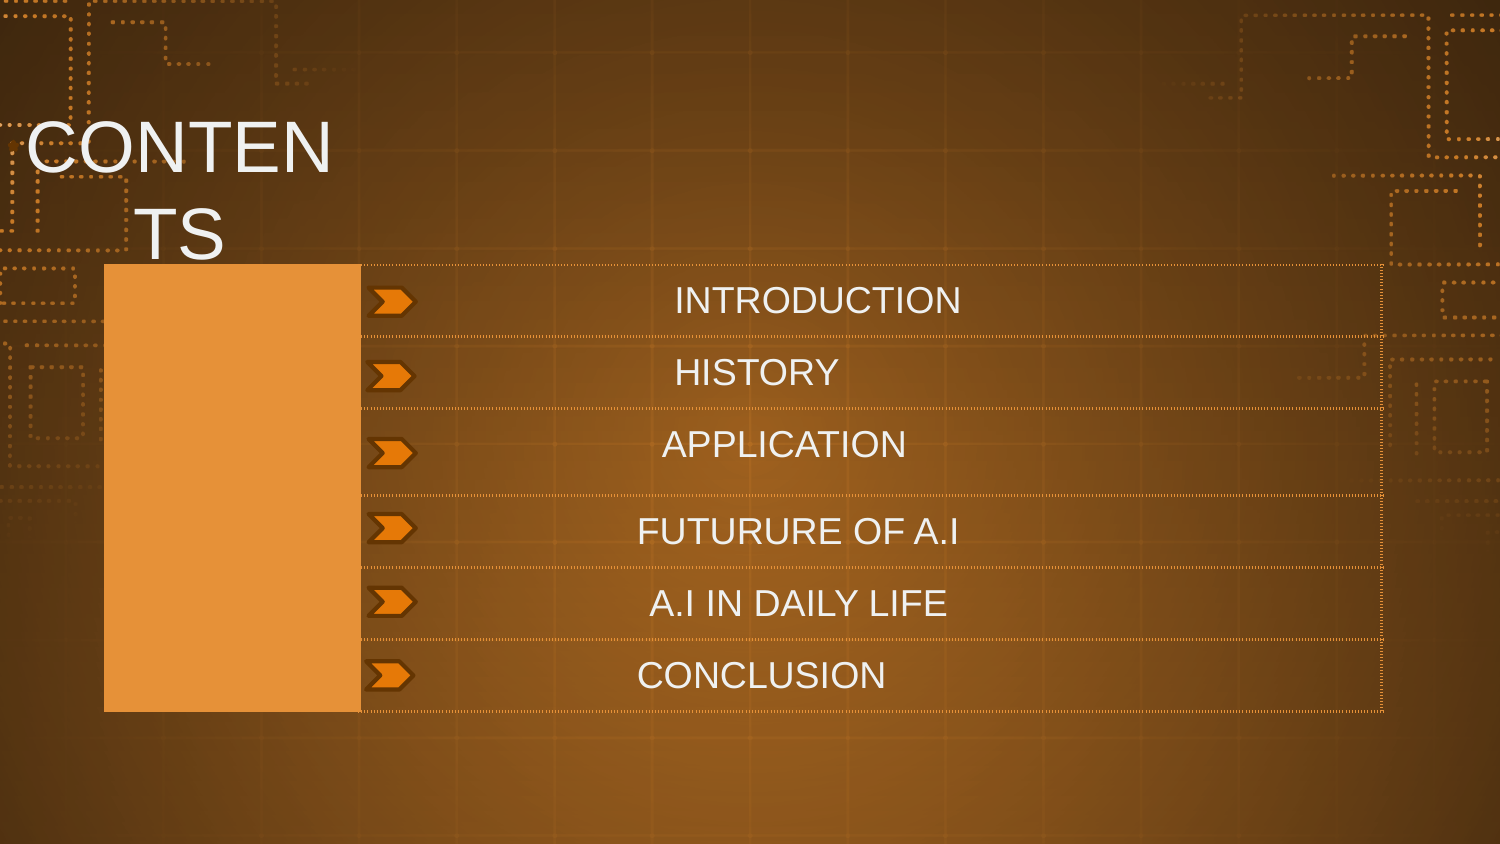

# CONTENTS

|  | INTRODUCTION |
| --- | --- |
|  | HISTORY |
|  | APPLICATION |
|  | FUTURURE OF A.I |
|  | A.I IN DAILY LIFE |
|  | CONCLUSION |